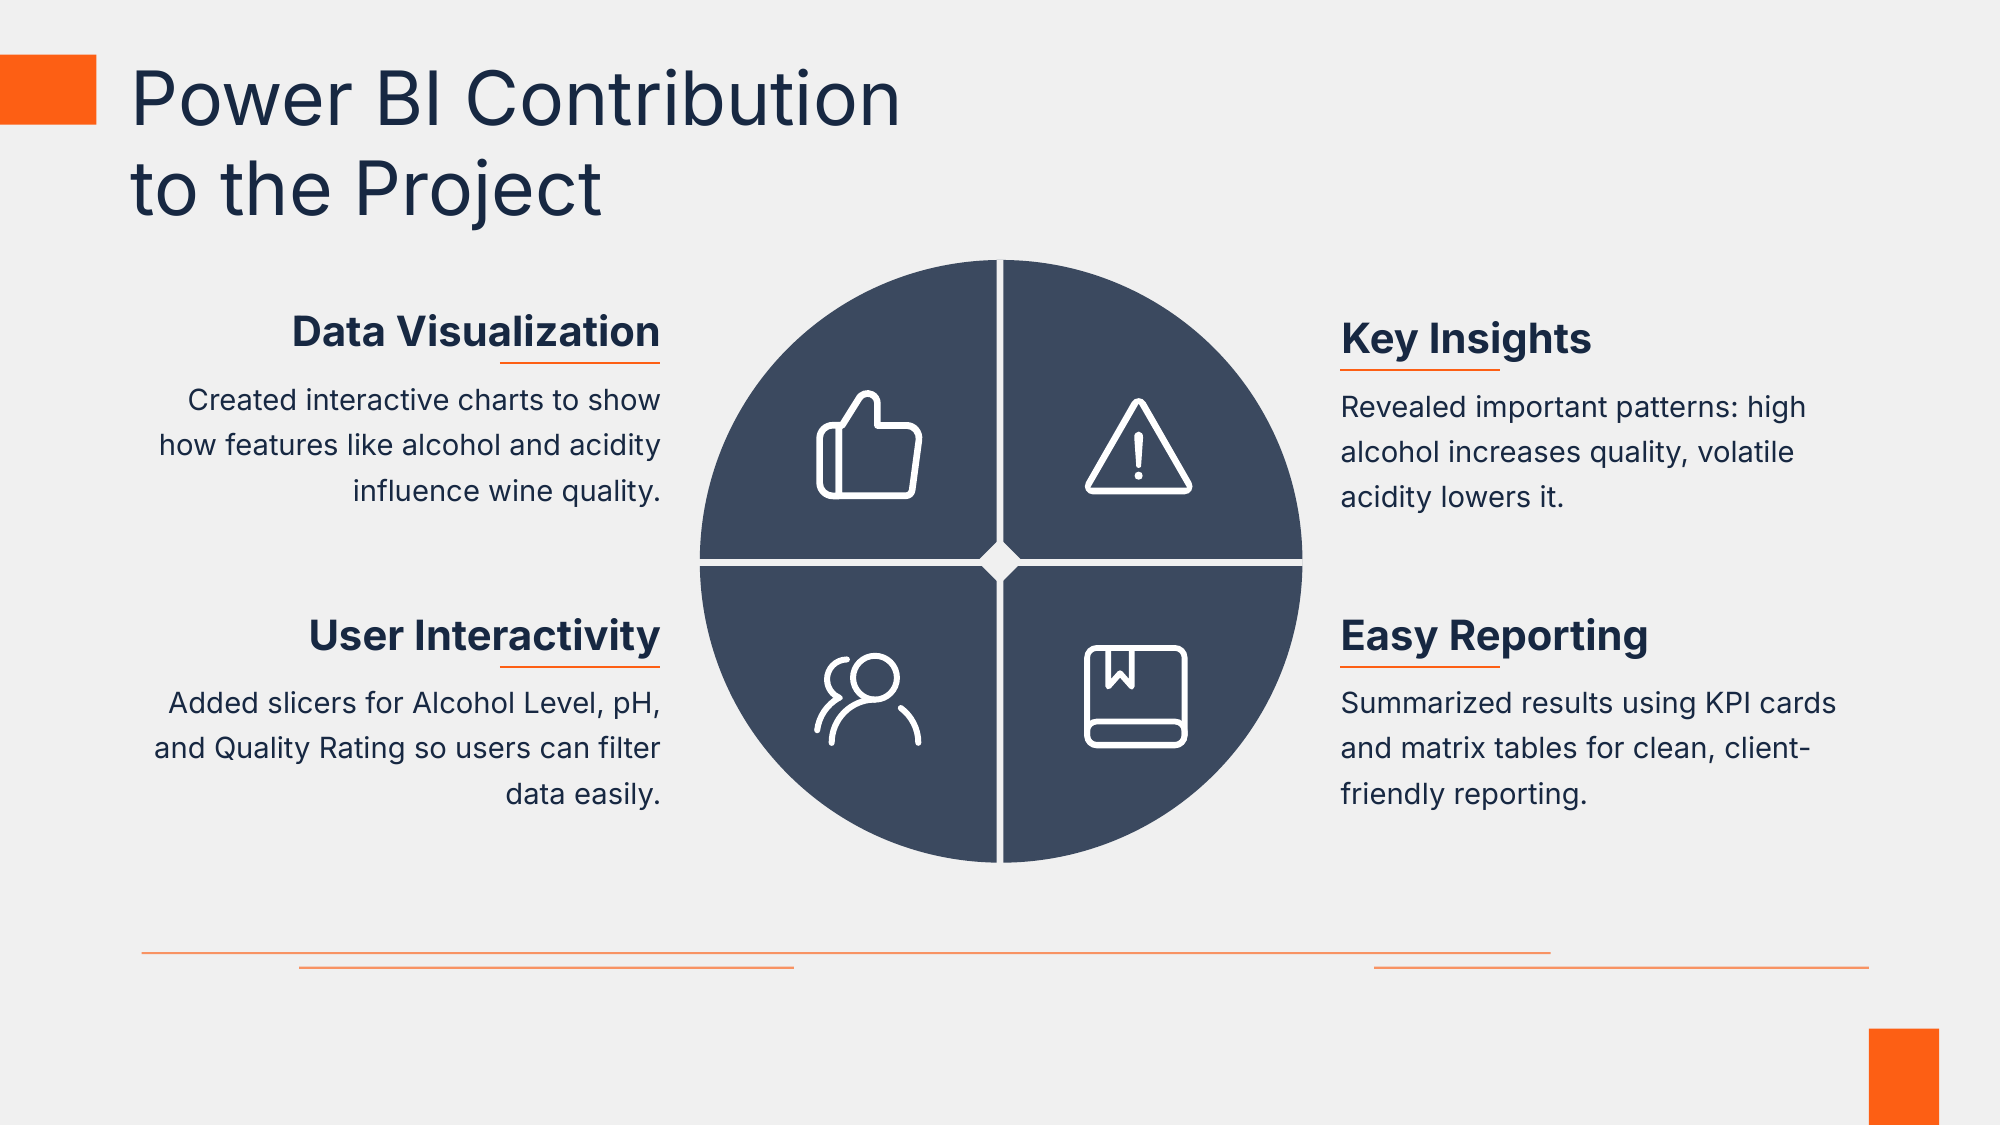

Power BI Contribution to the Project

Data Visualization
Created interactive charts to show how features like alcohol and acidity influence wine quality.
Key Insights
Revealed important patterns: high alcohol increases quality, volatile acidity lowers it.

 User Interactivity
Added slicers for Alcohol Level, pH, and Quality Rating so users can filter data easily.
Easy Reporting
Summarized results using KPI cards and matrix tables for clean, client-friendly reporting.